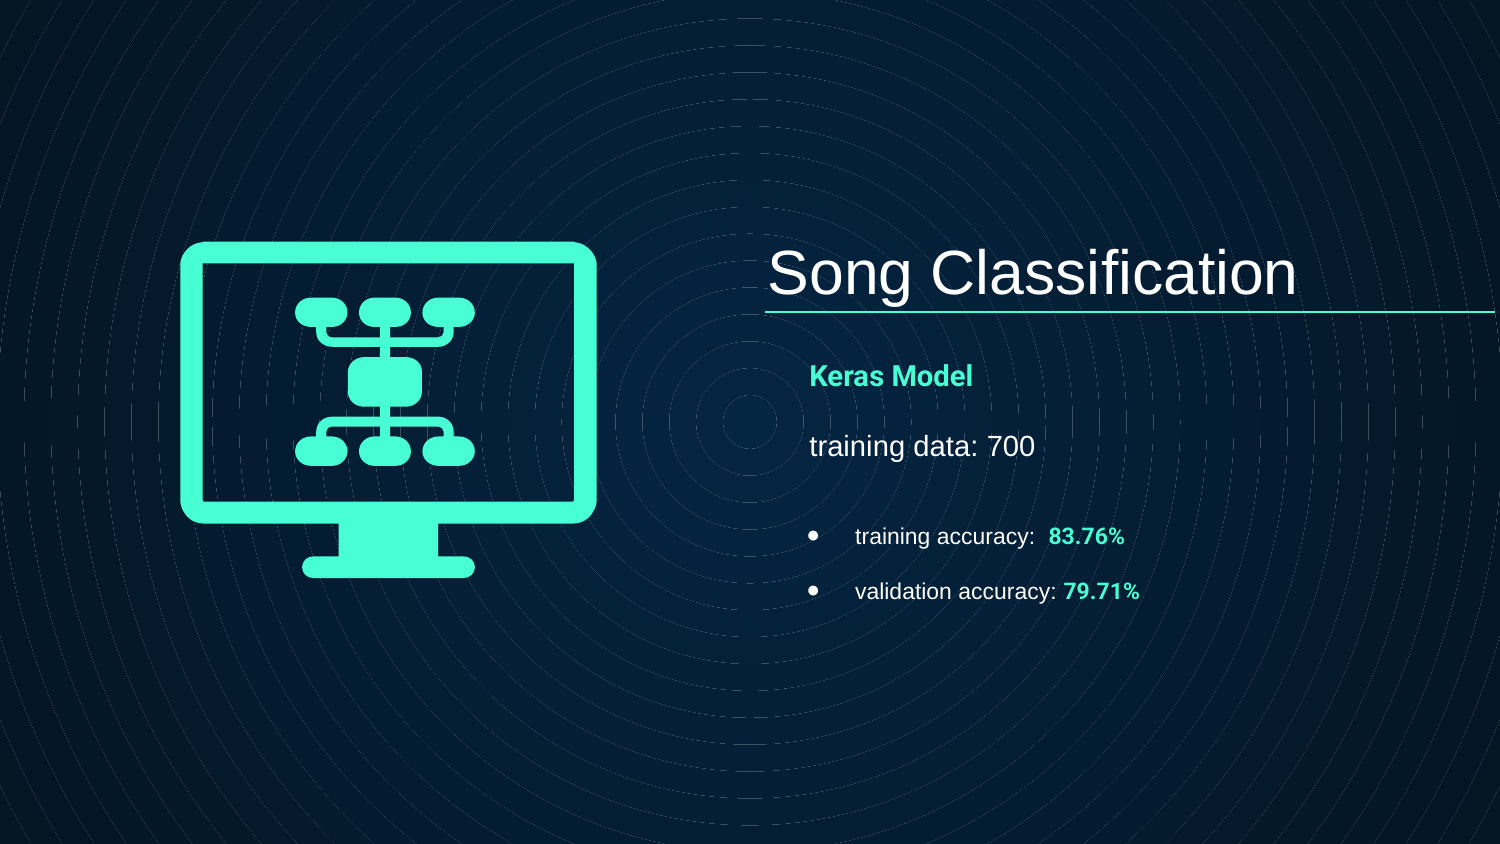

# Song Classification

Keras Model
training data: 700
training accuracy:  83.76%
validation accuracy: 79.71%